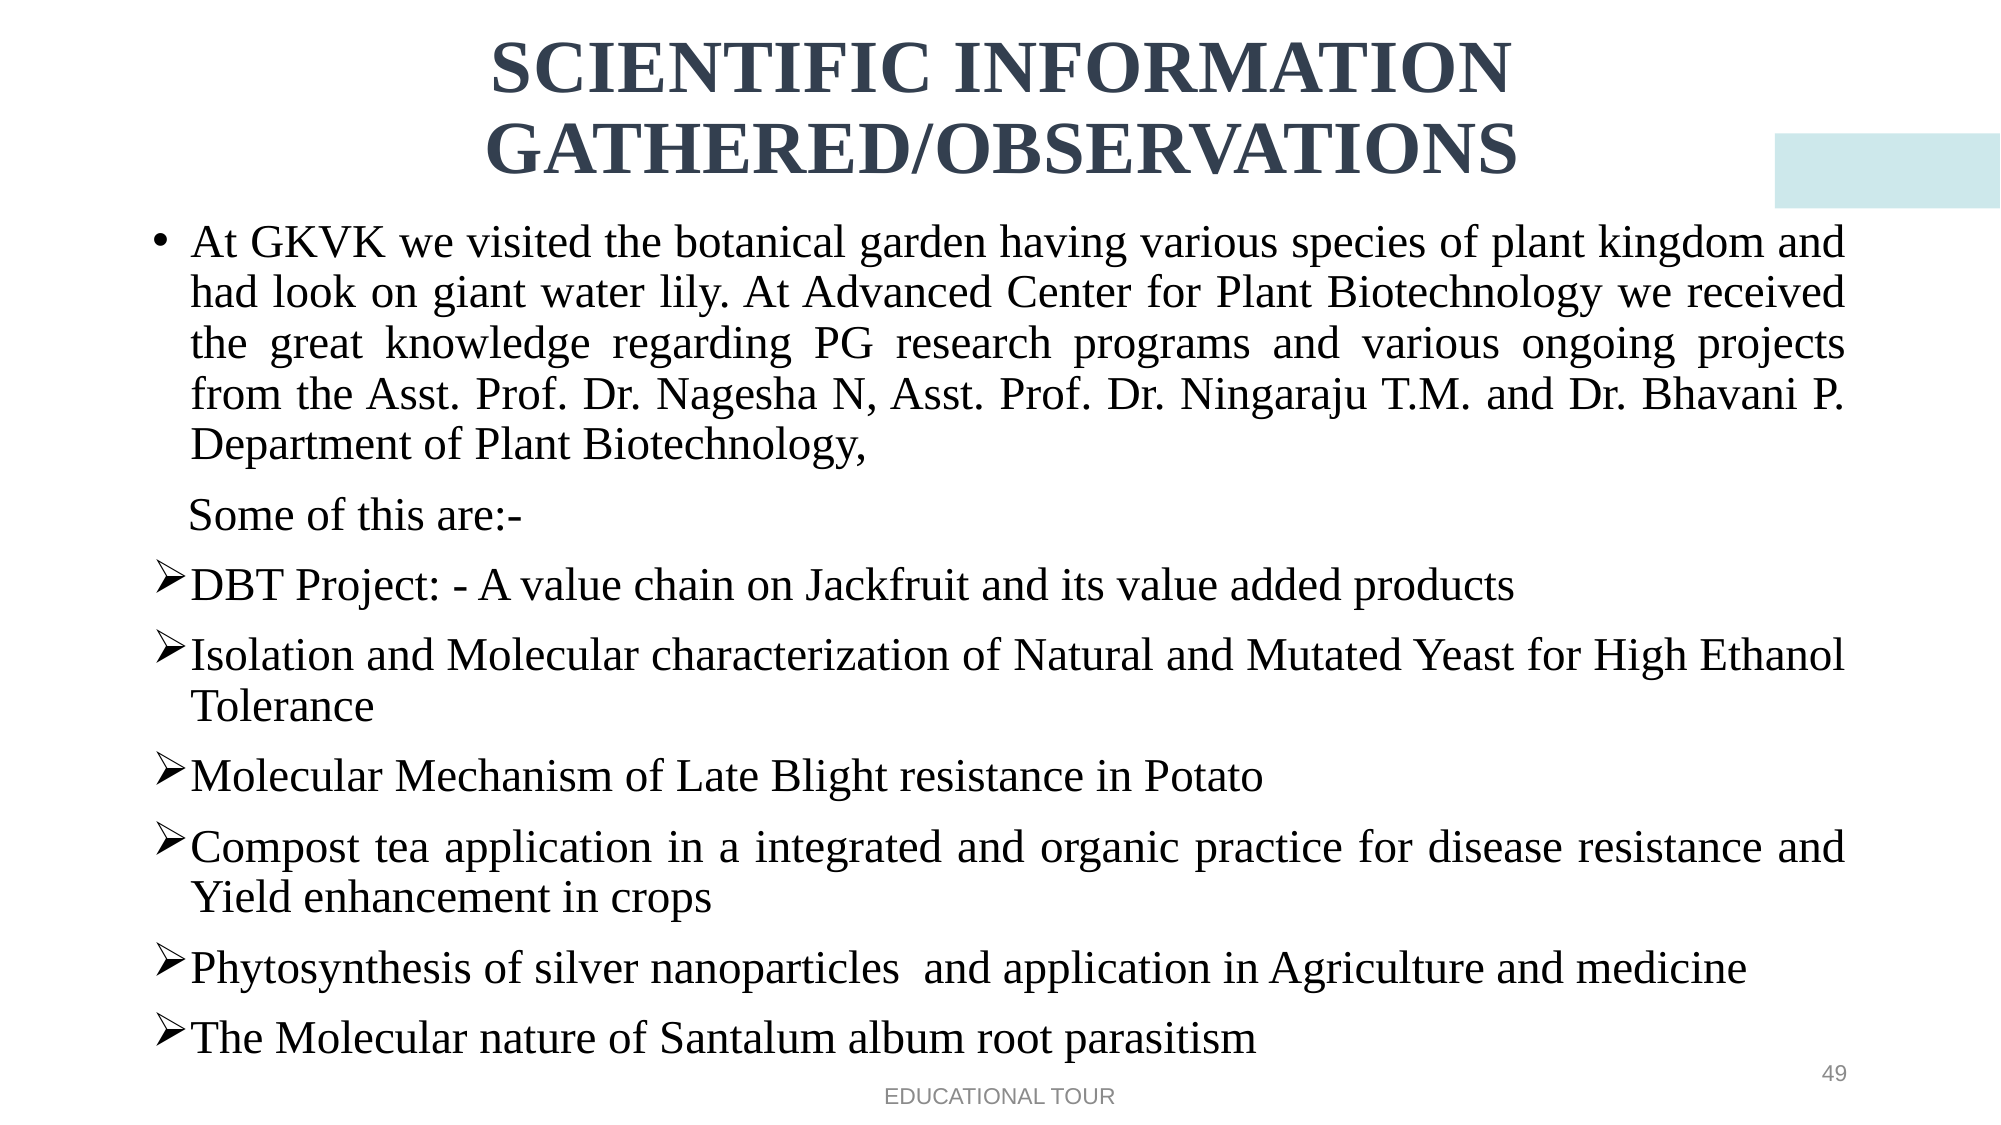

# SCIENTIFIC INFORMATION GATHERED/OBSERVATIONS
At GKVK we visited the botanical garden having various species of plant kingdom and had look on giant water lily. At Advanced Center for Plant Biotechnology we received the great knowledge regarding PG research programs and various ongoing projects from the Asst. Prof. Dr. Nagesha N, Asst. Prof. Dr. Ningaraju T.M. and Dr. Bhavani P. Department of Plant Biotechnology,
   Some of this are:-
DBT Project: - A value chain on Jackfruit and its value added products
Isolation and Molecular characterization of Natural and Mutated Yeast for High Ethanol Tolerance
Molecular Mechanism of Late Blight resistance in Potato
Compost tea application in a integrated and organic practice for disease resistance and Yield enhancement in crops
Phytosynthesis of silver nanoparticles  and application in Agriculture and medicine
The Molecular nature of Santalum album root parasitism

49
EDUCATIONAL TOUR